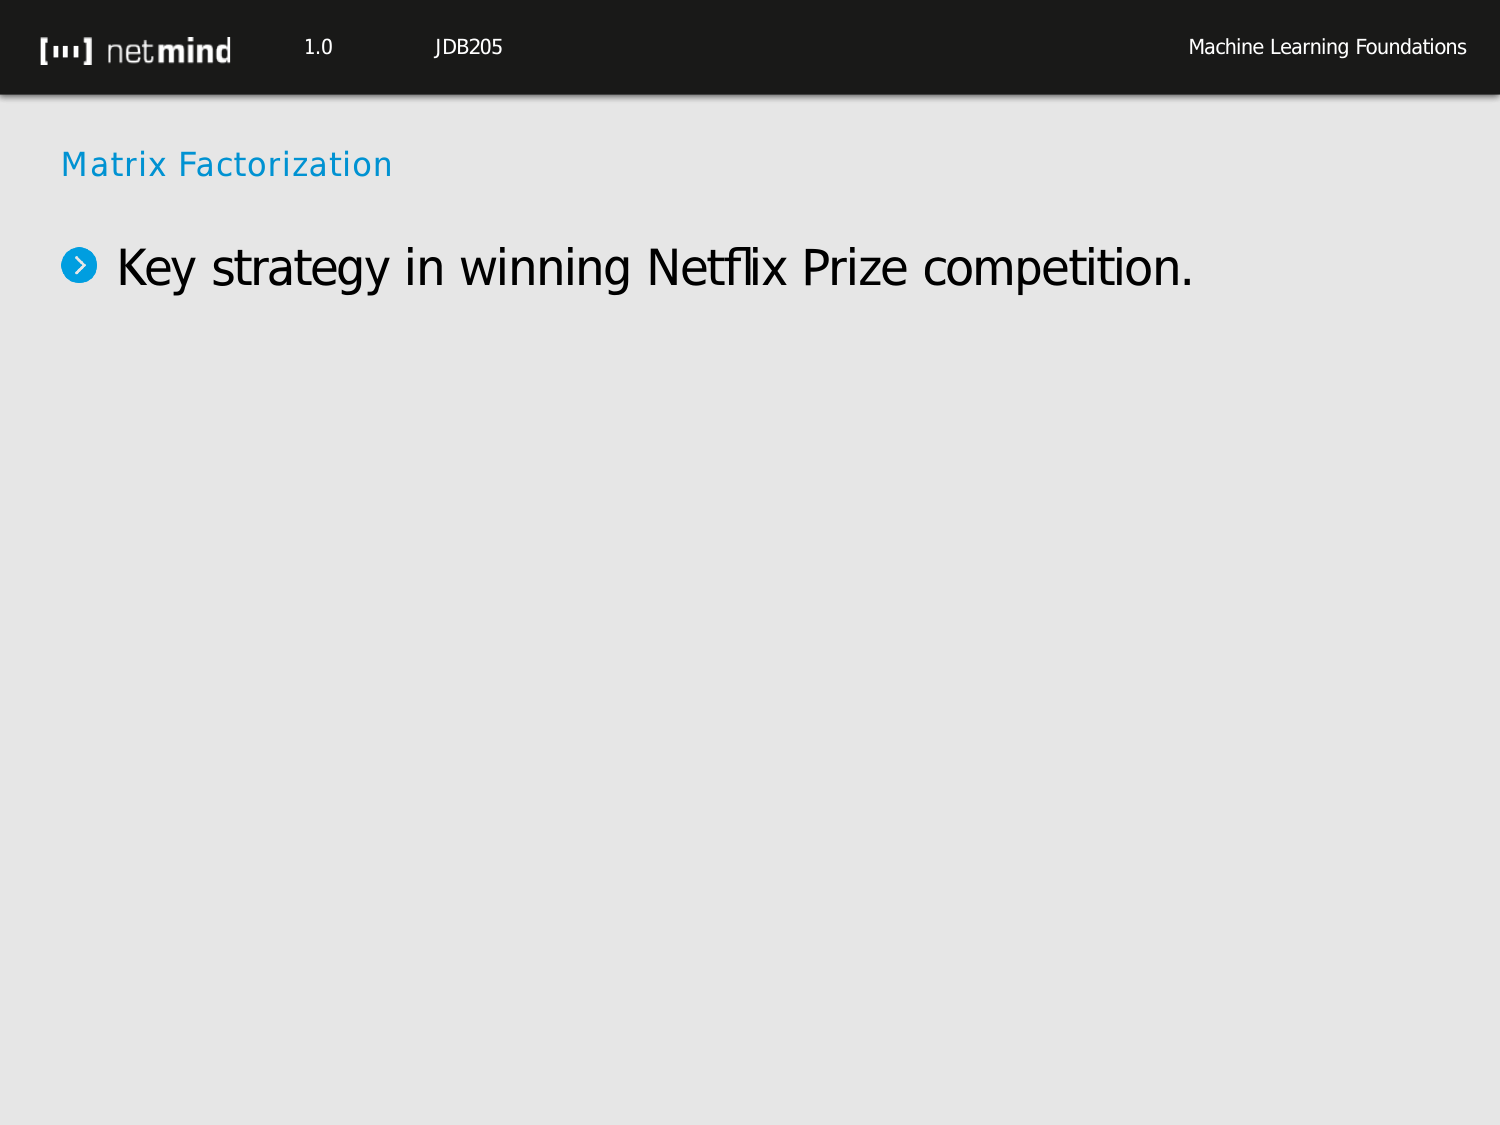

# Matrix Factorization
Key strategy in winning Netflix Prize competition.